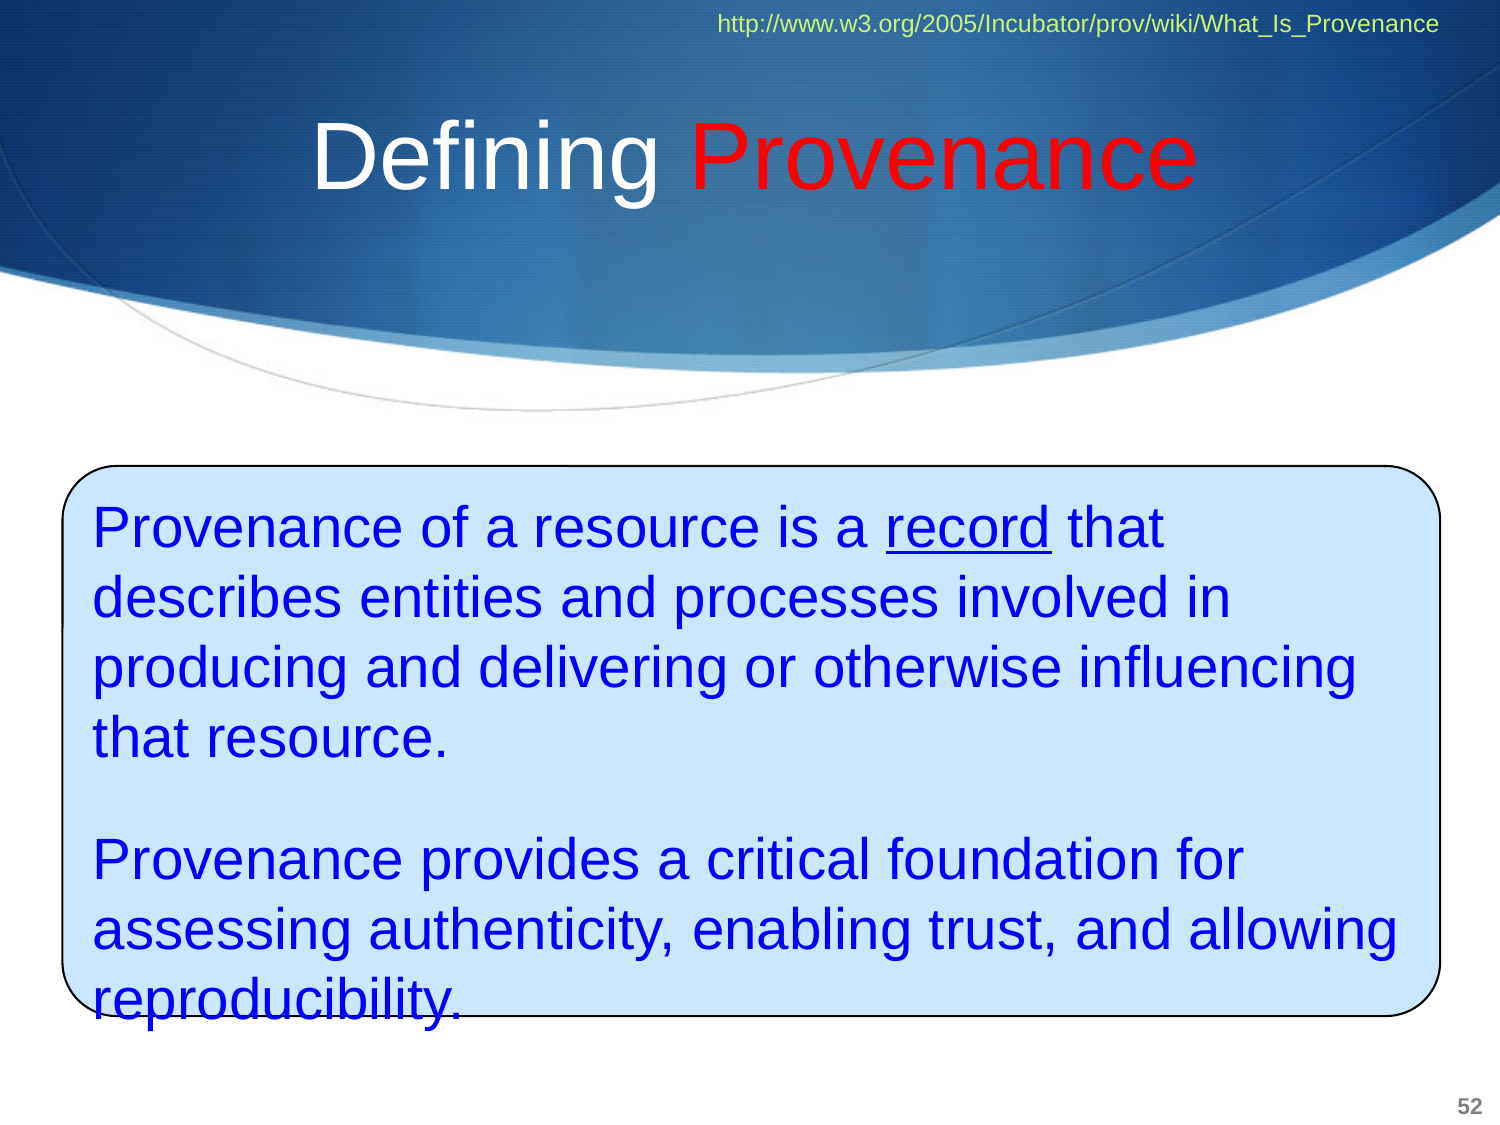

http://www.w3.org/2005/Incubator/prov/wiki/What_Is_Provenance
# Defining Provenance

Provenance of a resource is a record that describes entities and processes involved in producing and delivering or otherwise influencing that resource.

Provenance provides a critical foundation for assessing authenticity, enabling trust, and allowing reproducibility.
52